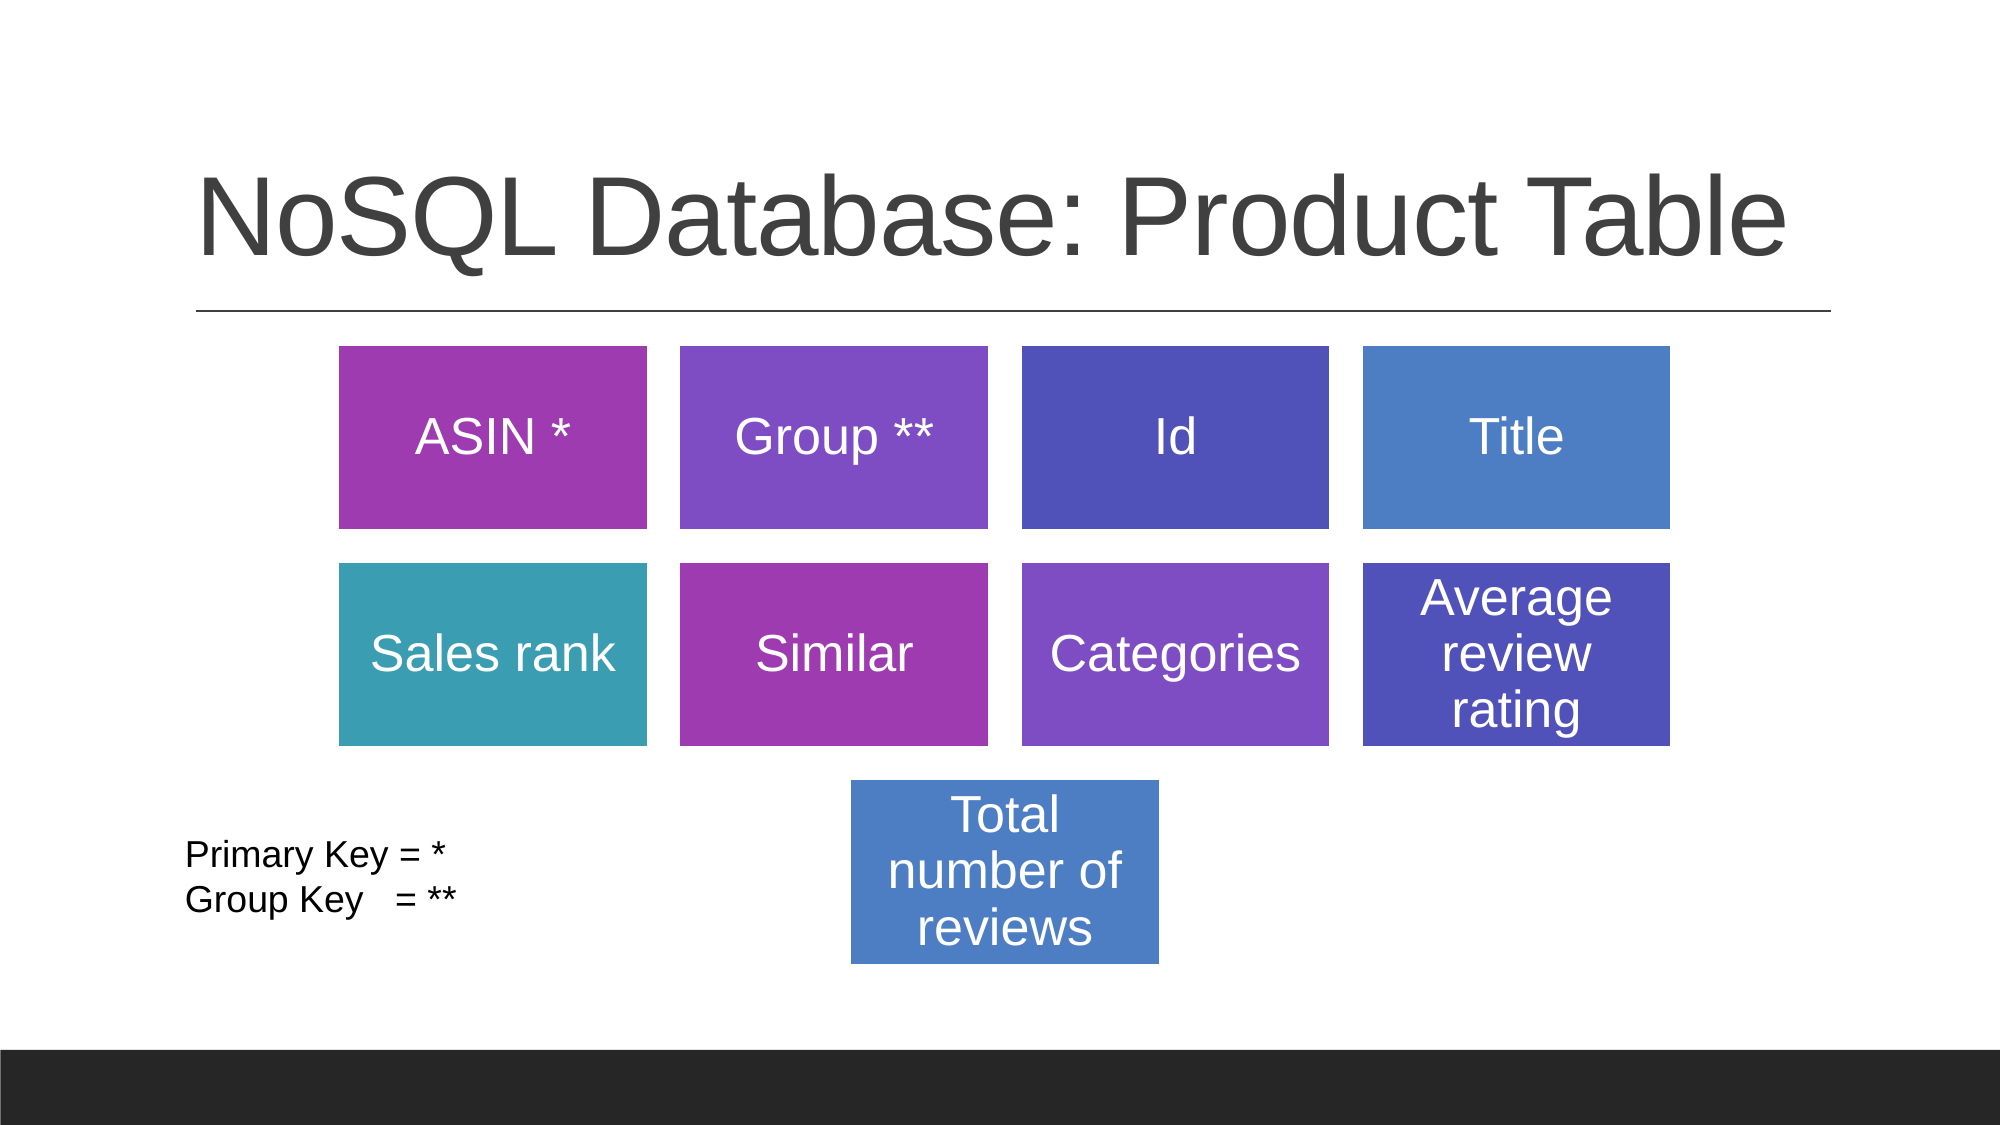

# NoSQL Database: Product Table
ASIN *
Group **
Id
Title
Sales rank
Similar
Categories
Average review rating
Total number of reviews
Primary Key = *
Group Key   = **